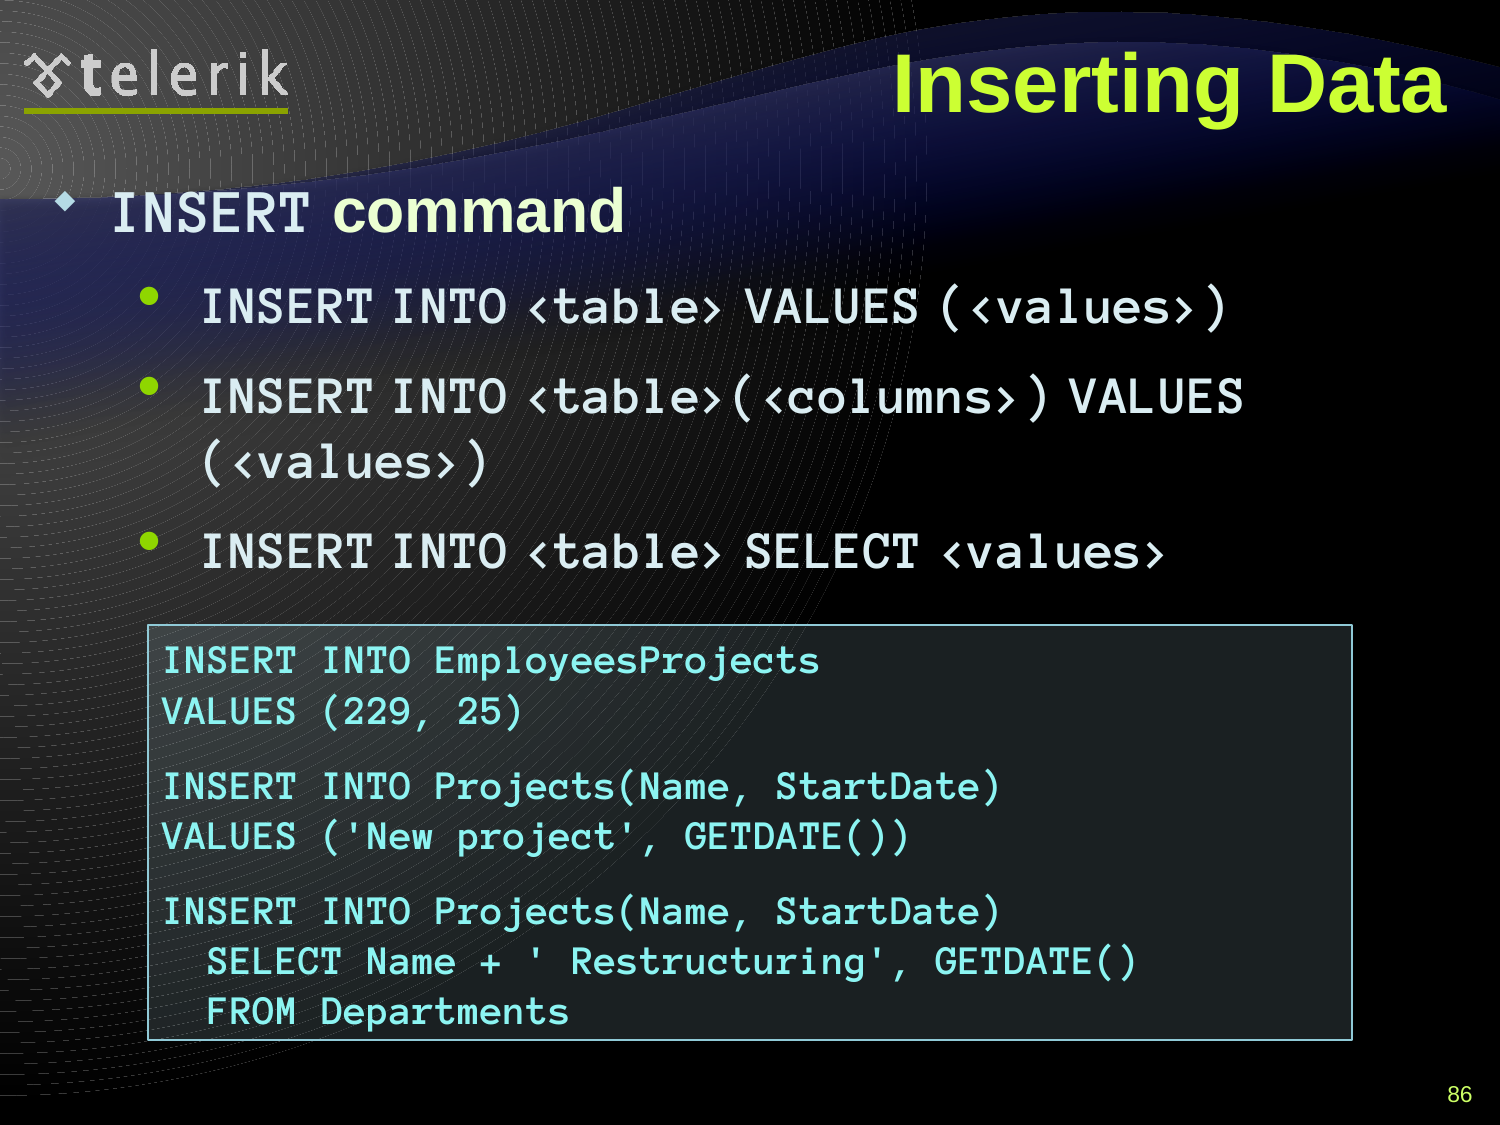

# Inserting Data
INSERT command
INSERT INTO <table> VALUES (<values>)
INSERT INTO <table>(<columns>) VALUES (<values>)
INSERT INTO <table> SELECT <values>
INSERT INTO EmployeesProjects
VALUES (229, 25)
INSERT INTO Projects(Name, StartDate)
VALUES ('New project', GETDATE())
INSERT INTO Projects(Name, StartDate)
  SELECT Name + ' Restructuring', GETDATE()
  FROM Departments
86